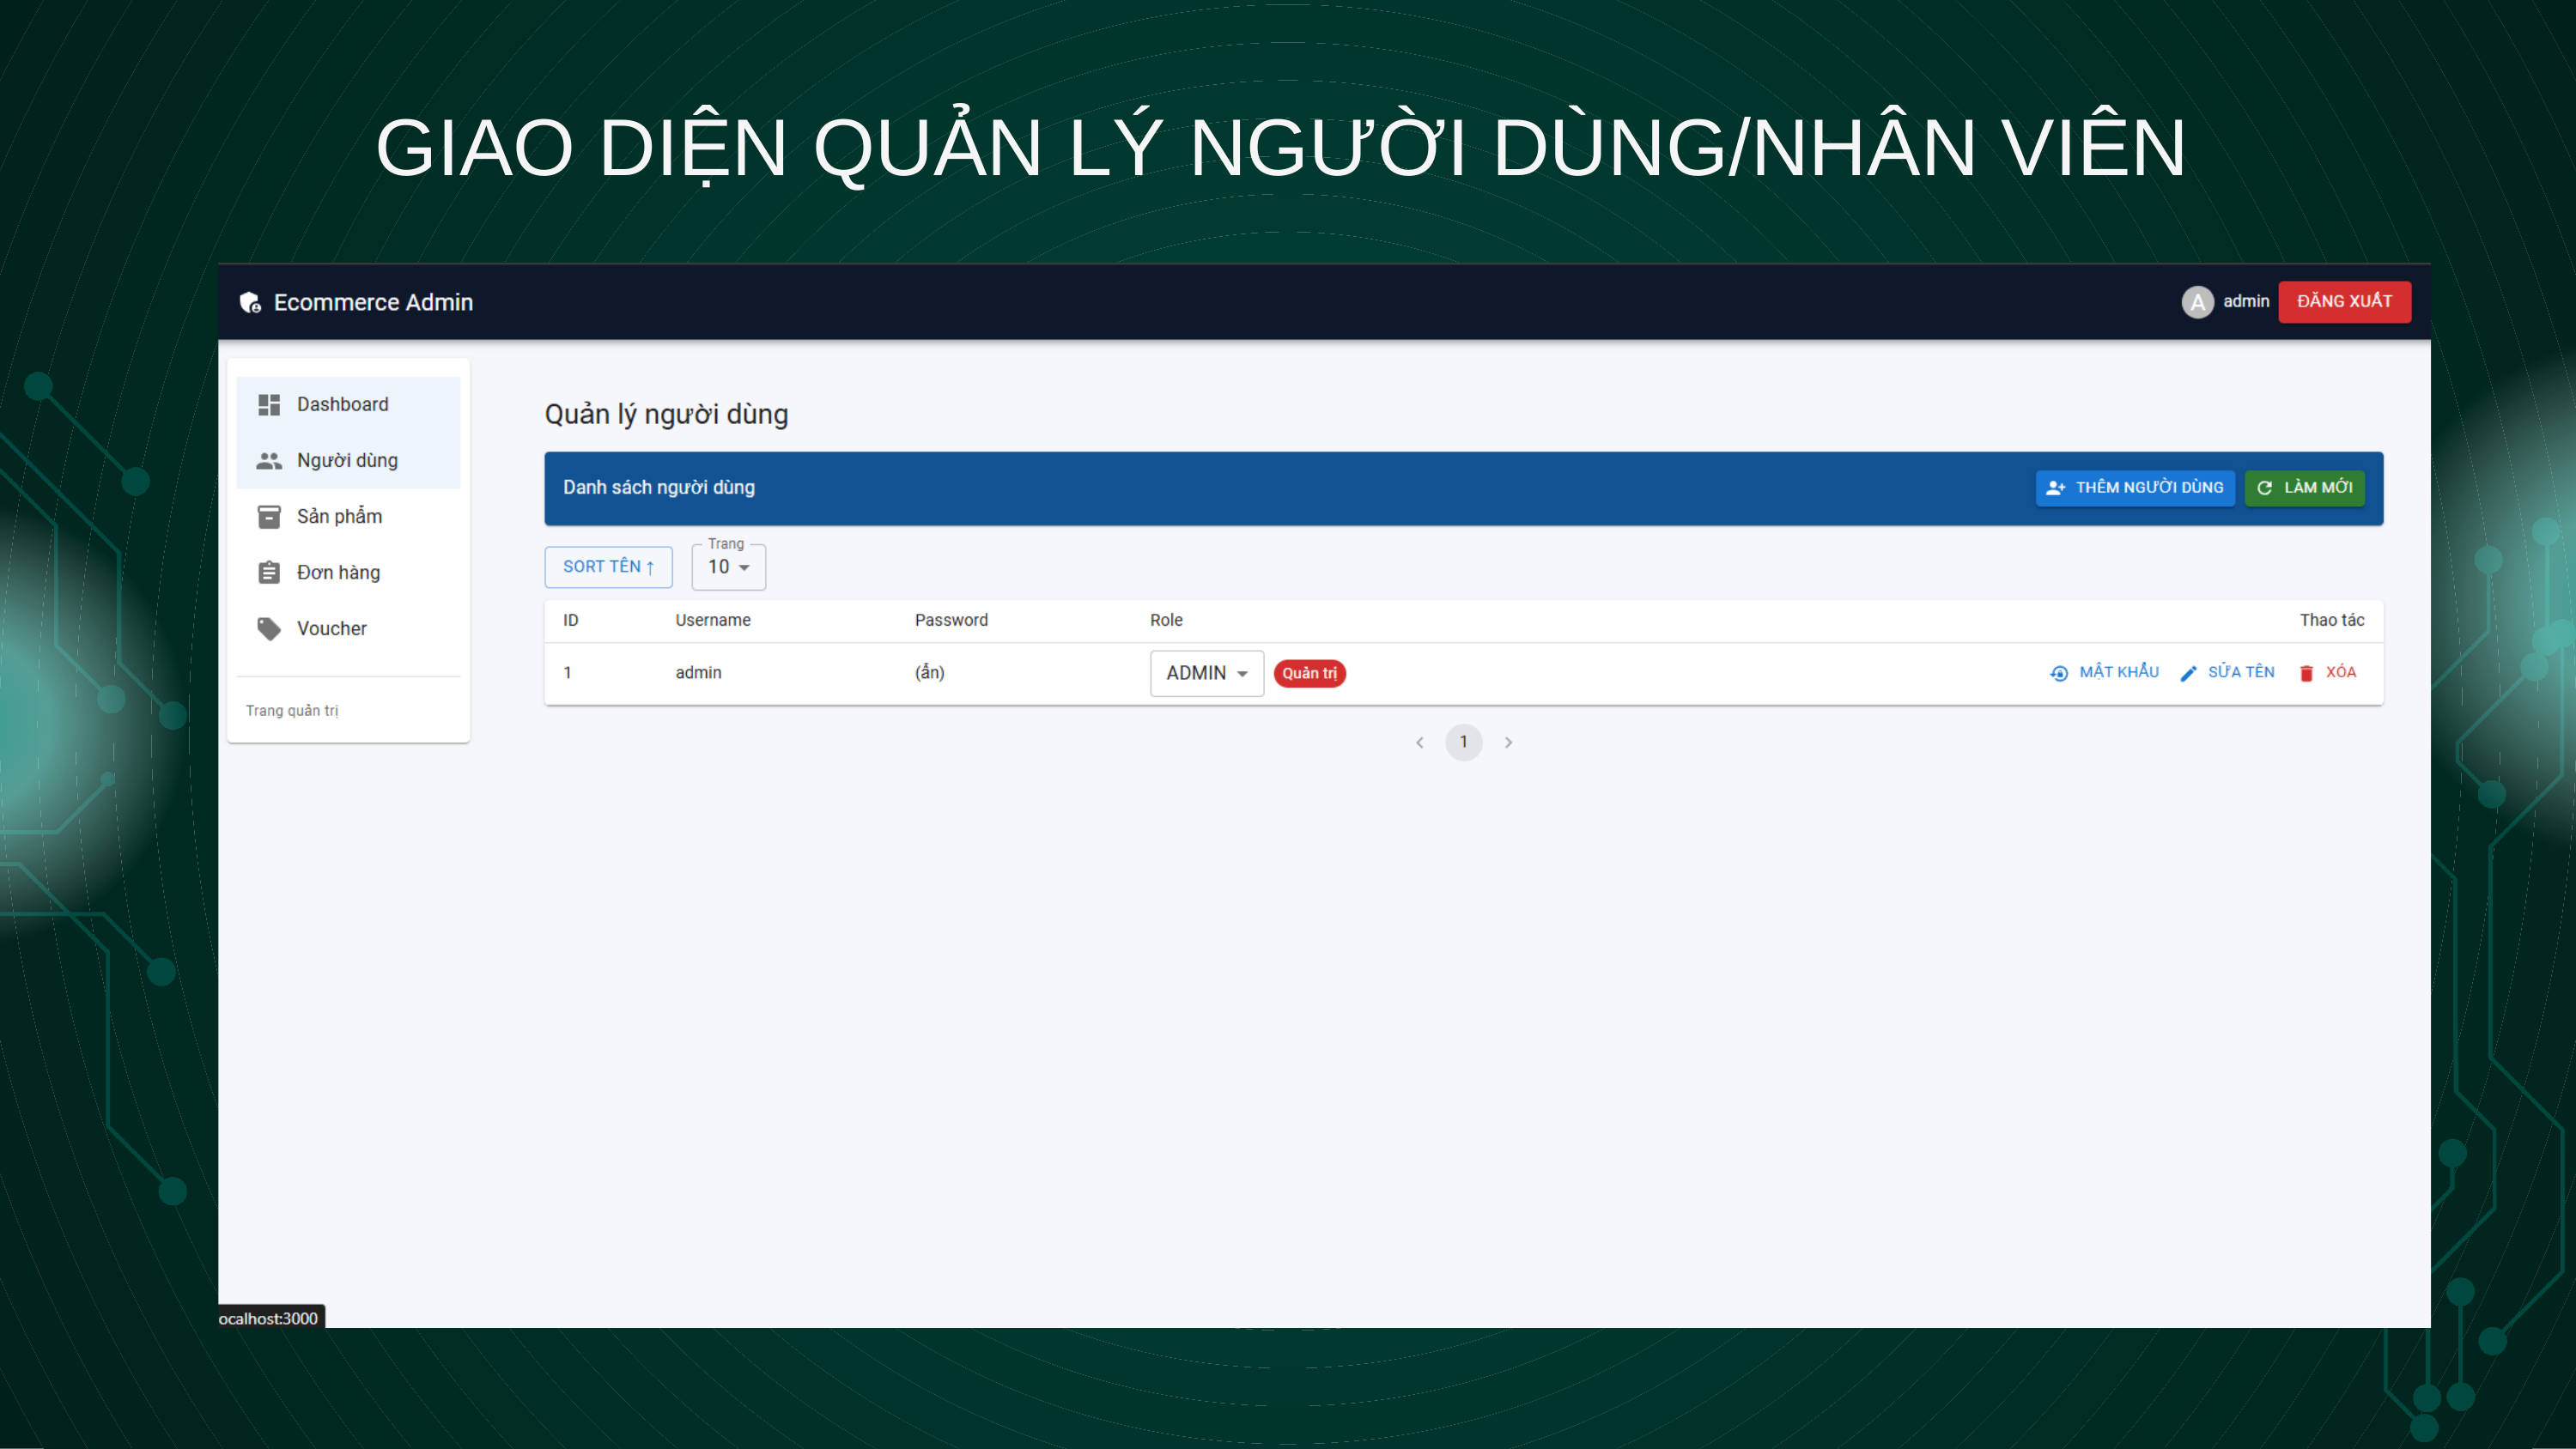

GIAO DIỆN QUẢN LÝ NGƯỜI DÙNG/NHÂN VIÊN